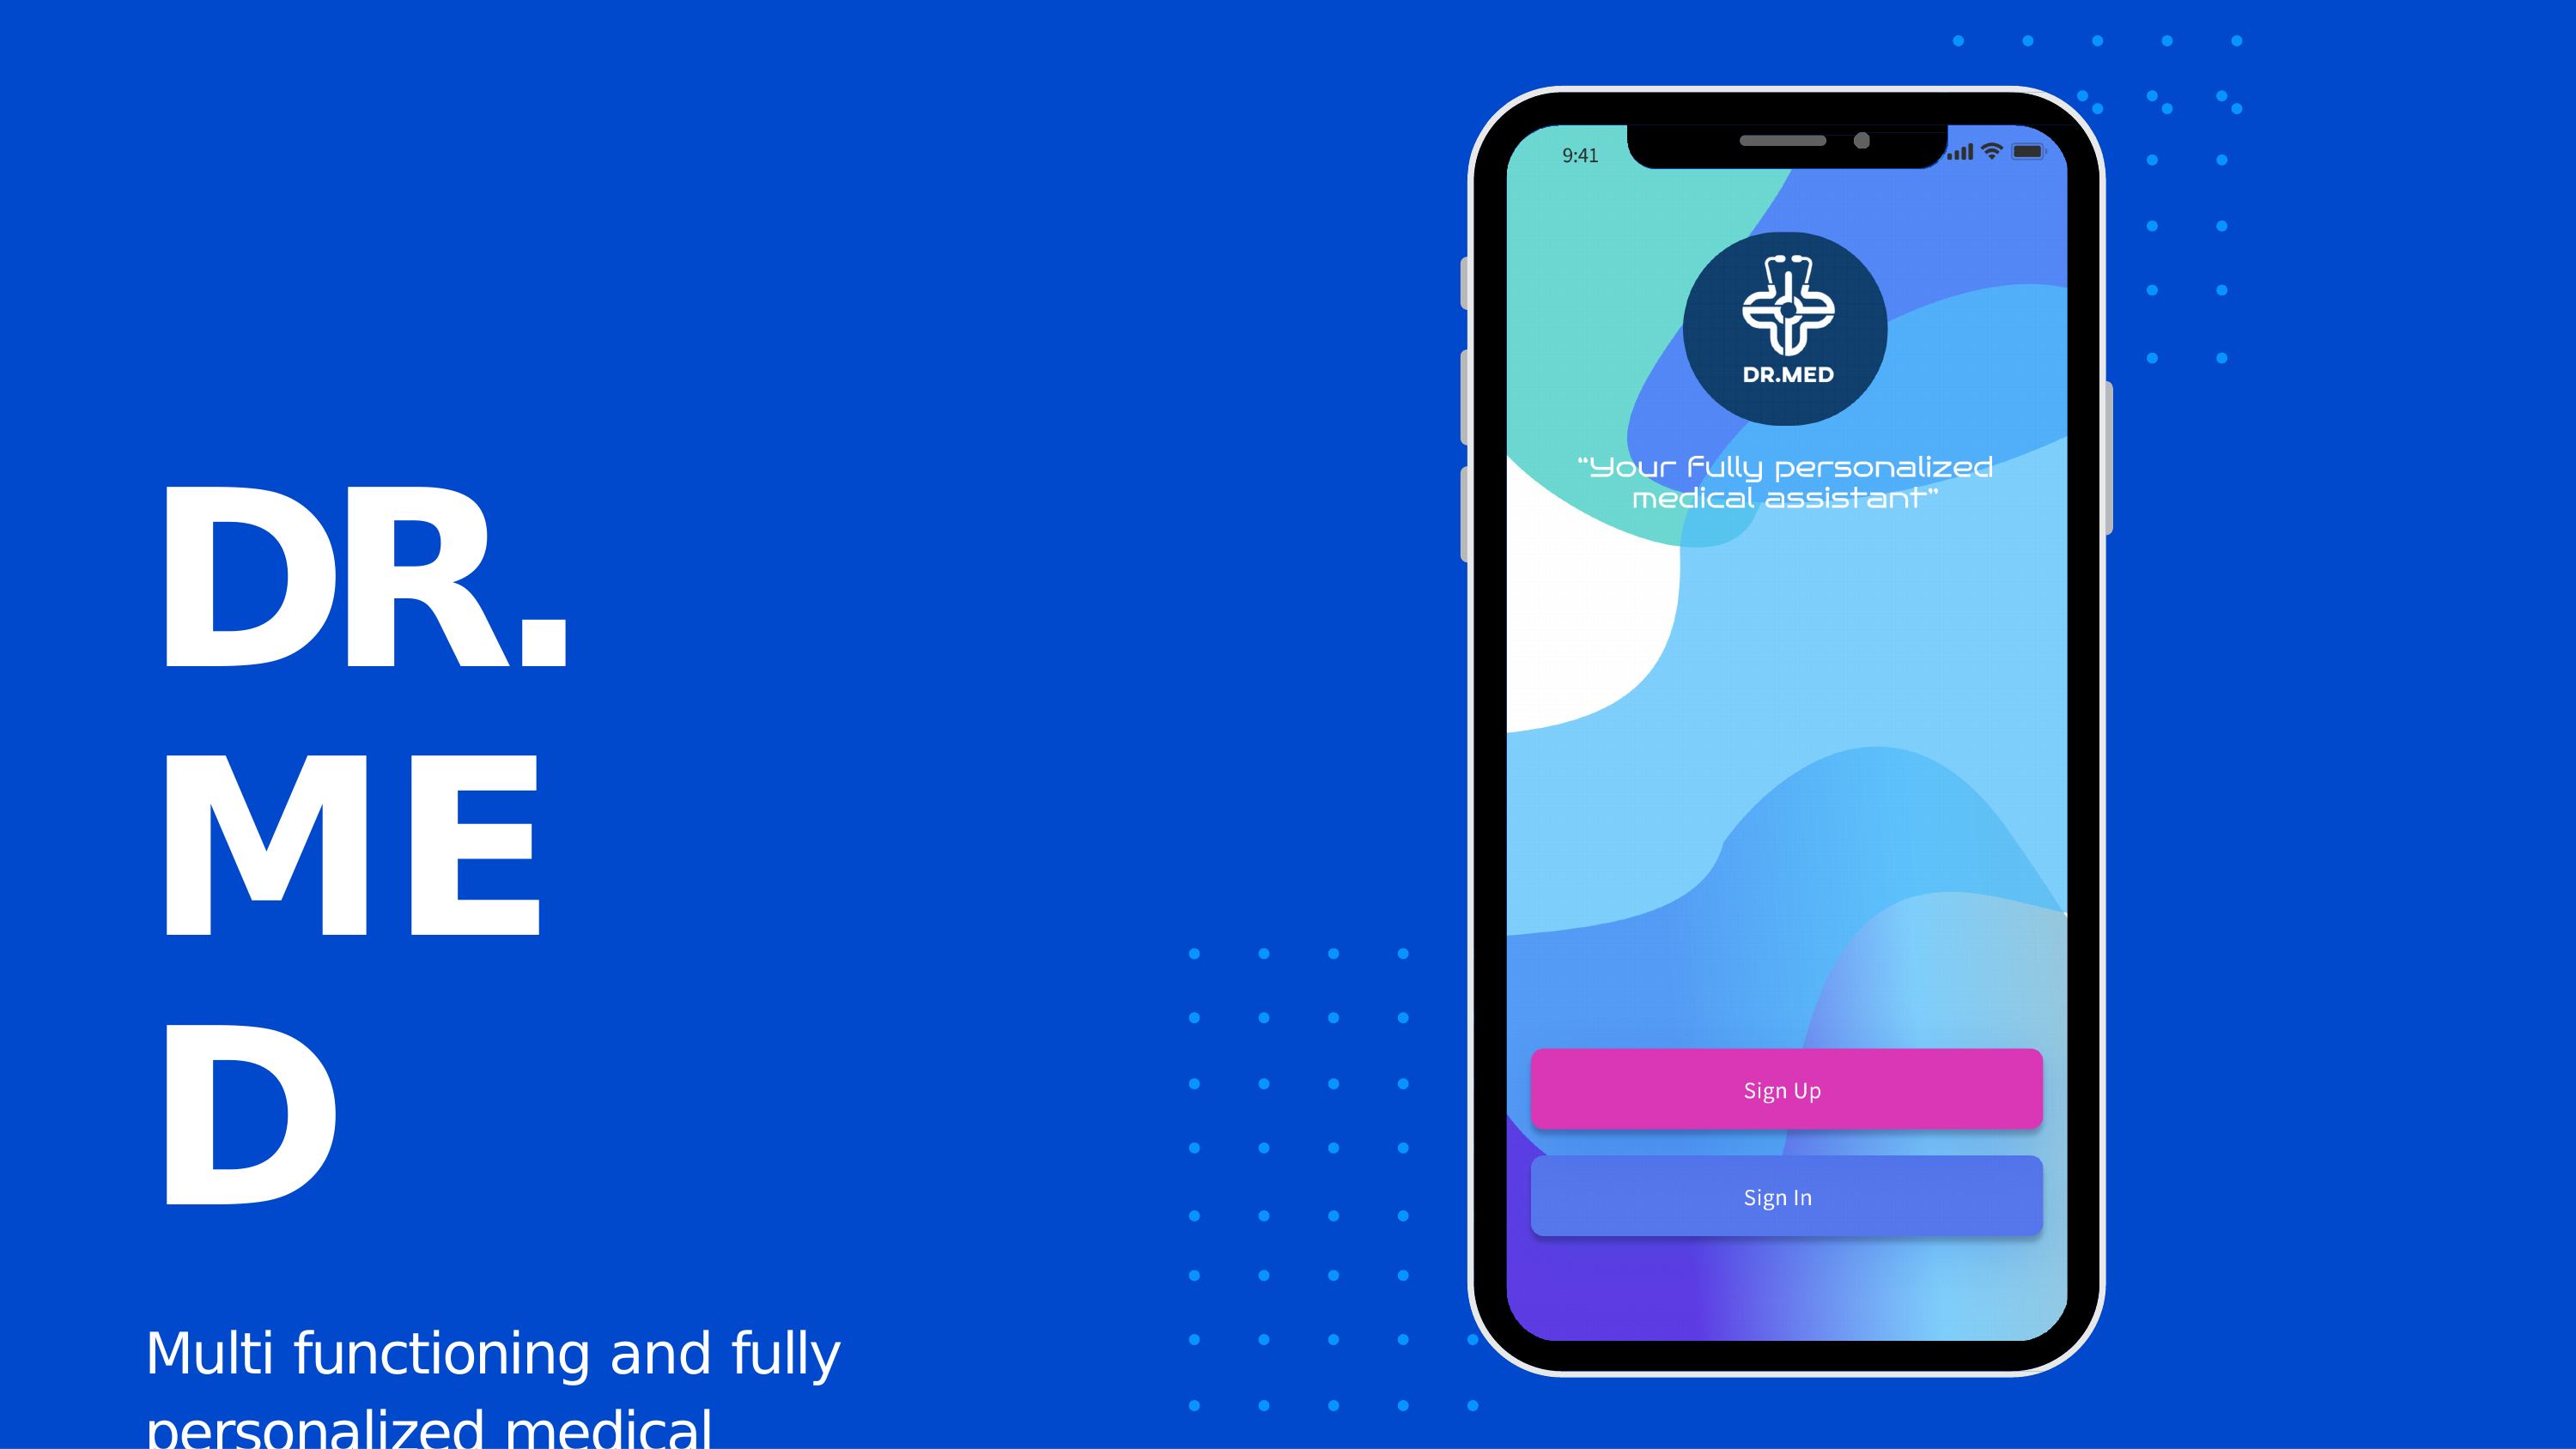

DR.  MED
Multi functioning and fully  personalized medical application